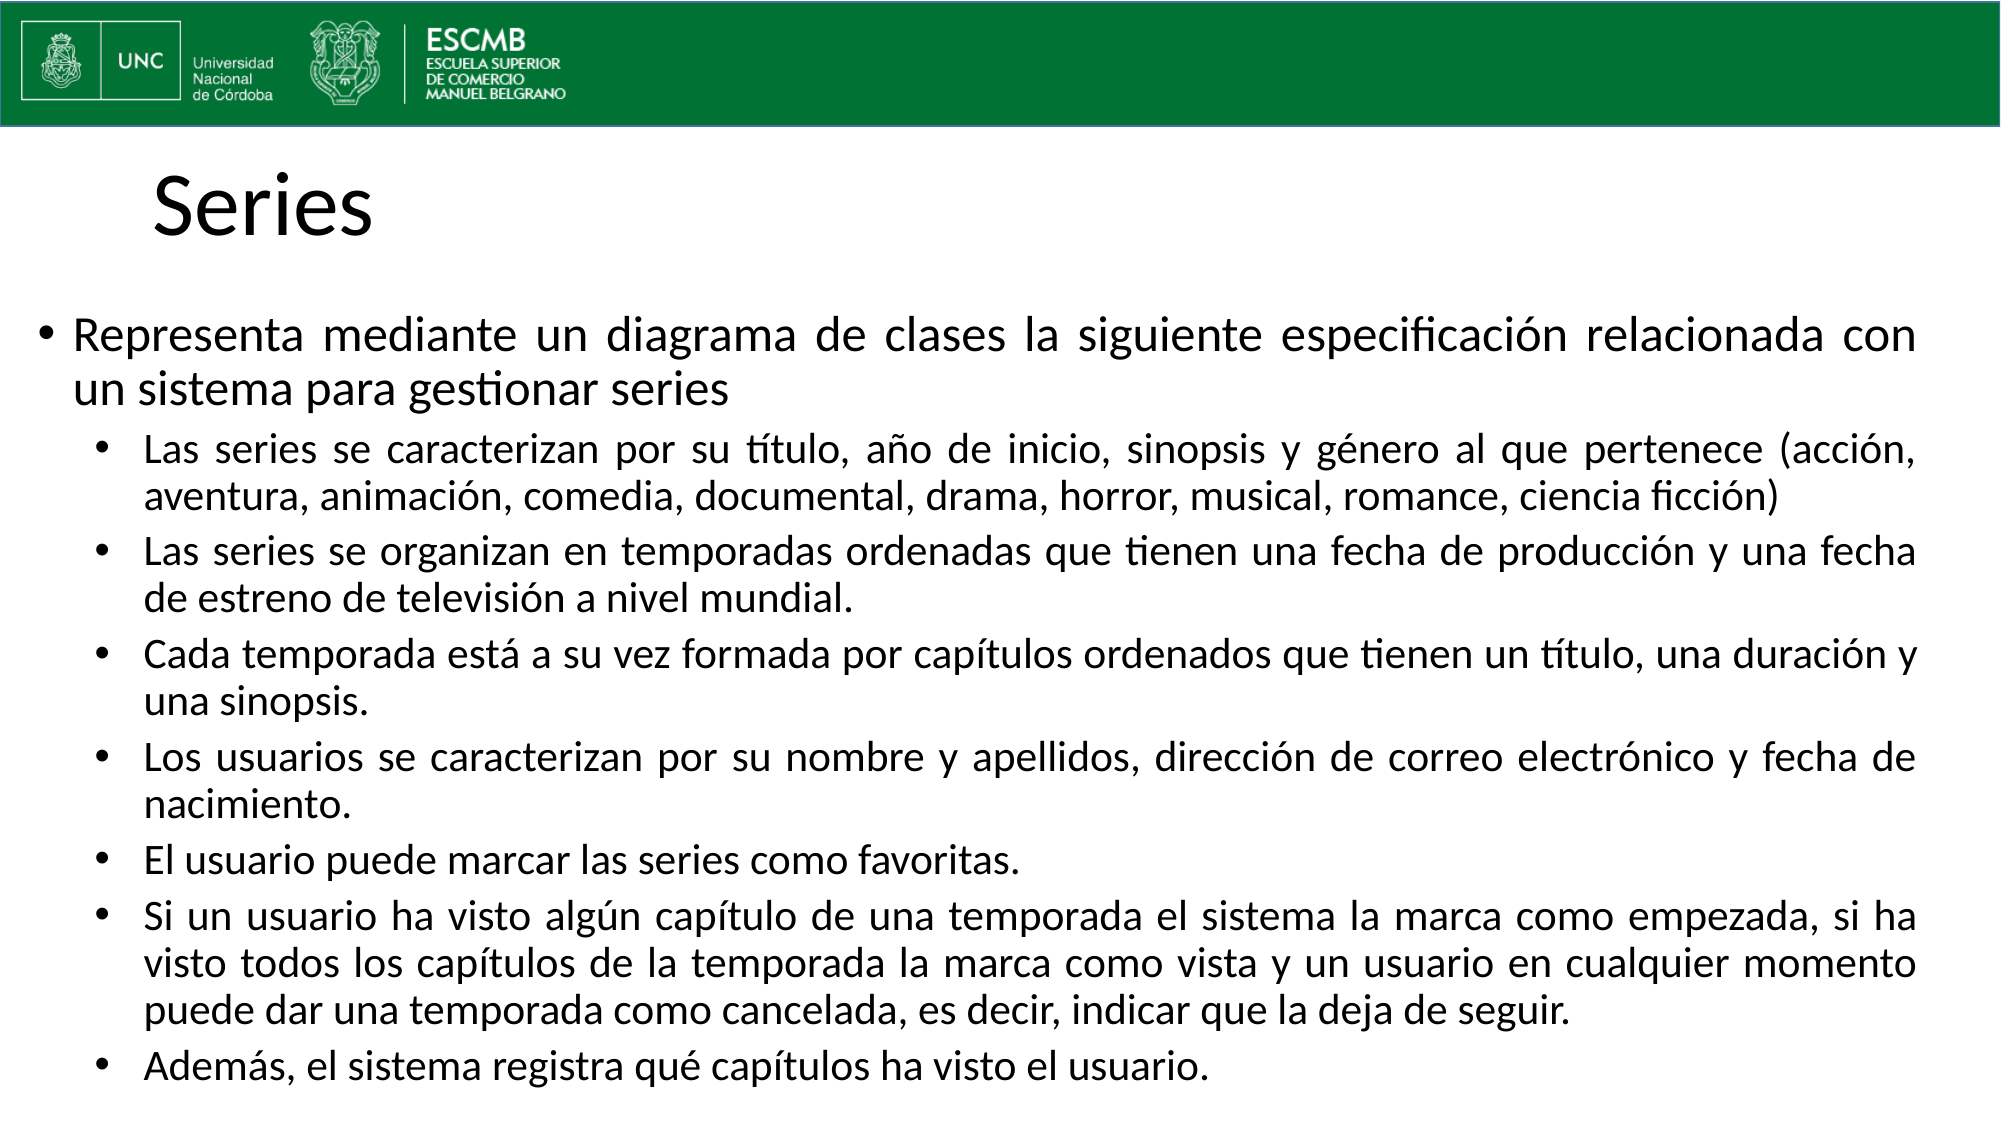

# Series

Representa mediante un diagrama de clases la siguiente especificación relacionada con un sistema para gestionar series
Las series se caracterizan por su título, año de inicio, sinopsis y género al que pertenece (acción, aventura, animación, comedia, documental, drama, horror, musical, romance, ciencia ficción)
Las series se organizan en temporadas ordenadas que tienen una fecha de producción y una fecha de estreno de televisión a nivel mundial.
Cada temporada está a su vez formada por capítulos ordenados que tienen un título, una duración y una sinopsis.
Los usuarios se caracterizan por su nombre y apellidos, dirección de correo electrónico y fecha de nacimiento.
El usuario puede marcar las series como favoritas.
Si un usuario ha visto algún capítulo de una temporada el sistema la marca como empezada, si ha visto todos los capítulos de la temporada la marca como vista y un usuario en cualquier momento puede dar una temporada como cancelada, es decir, indicar que la deja de seguir.
Además, el sistema registra qué capítulos ha visto el usuario.